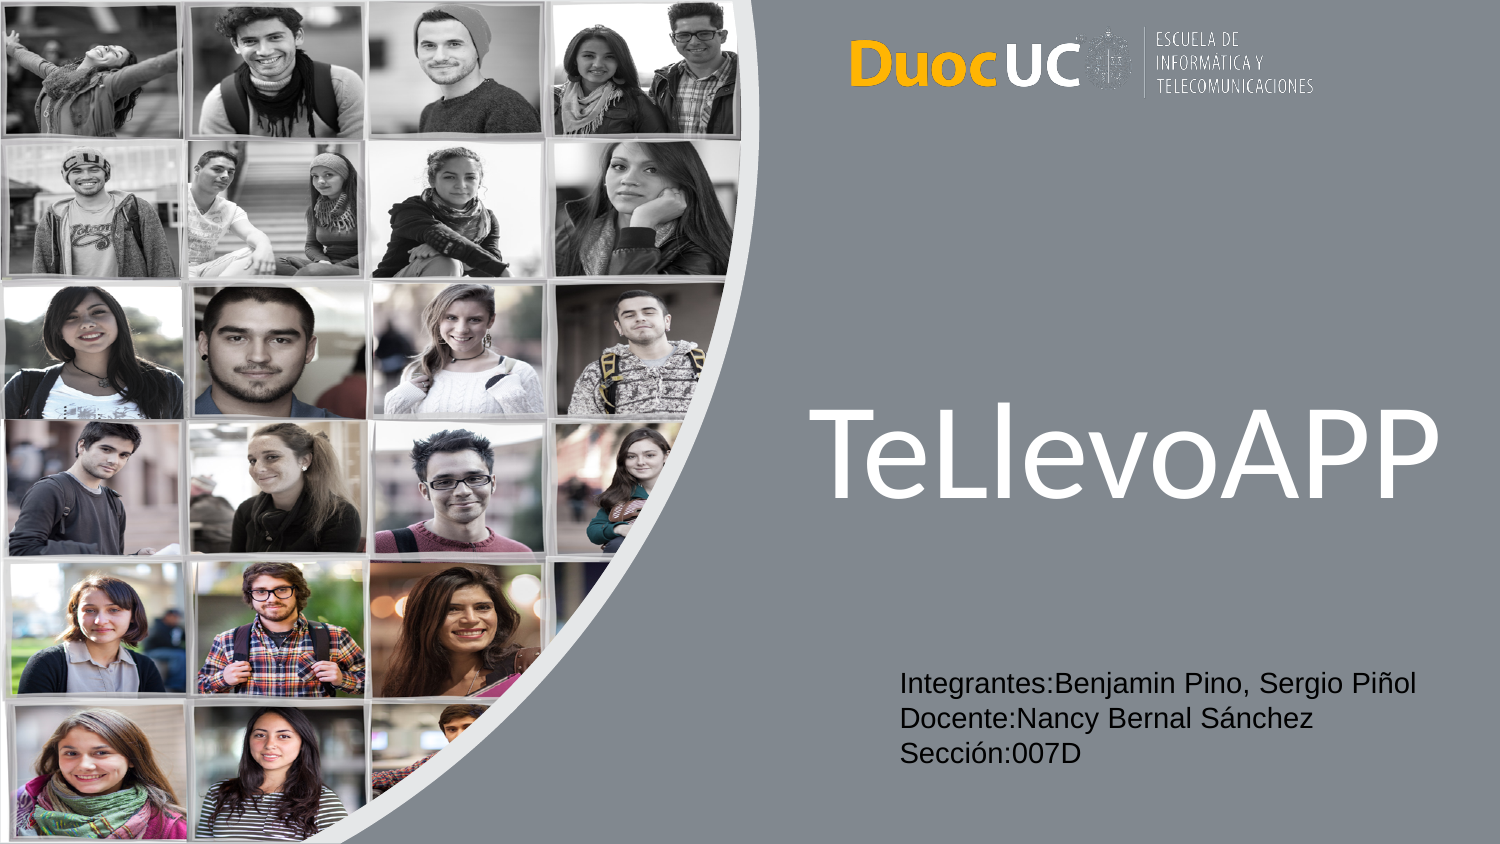

# TeLlevoAPP
Integrantes:Benjamin Pino, Sergio Piñol
Docente:Nancy Bernal Sánchez
Sección:007D